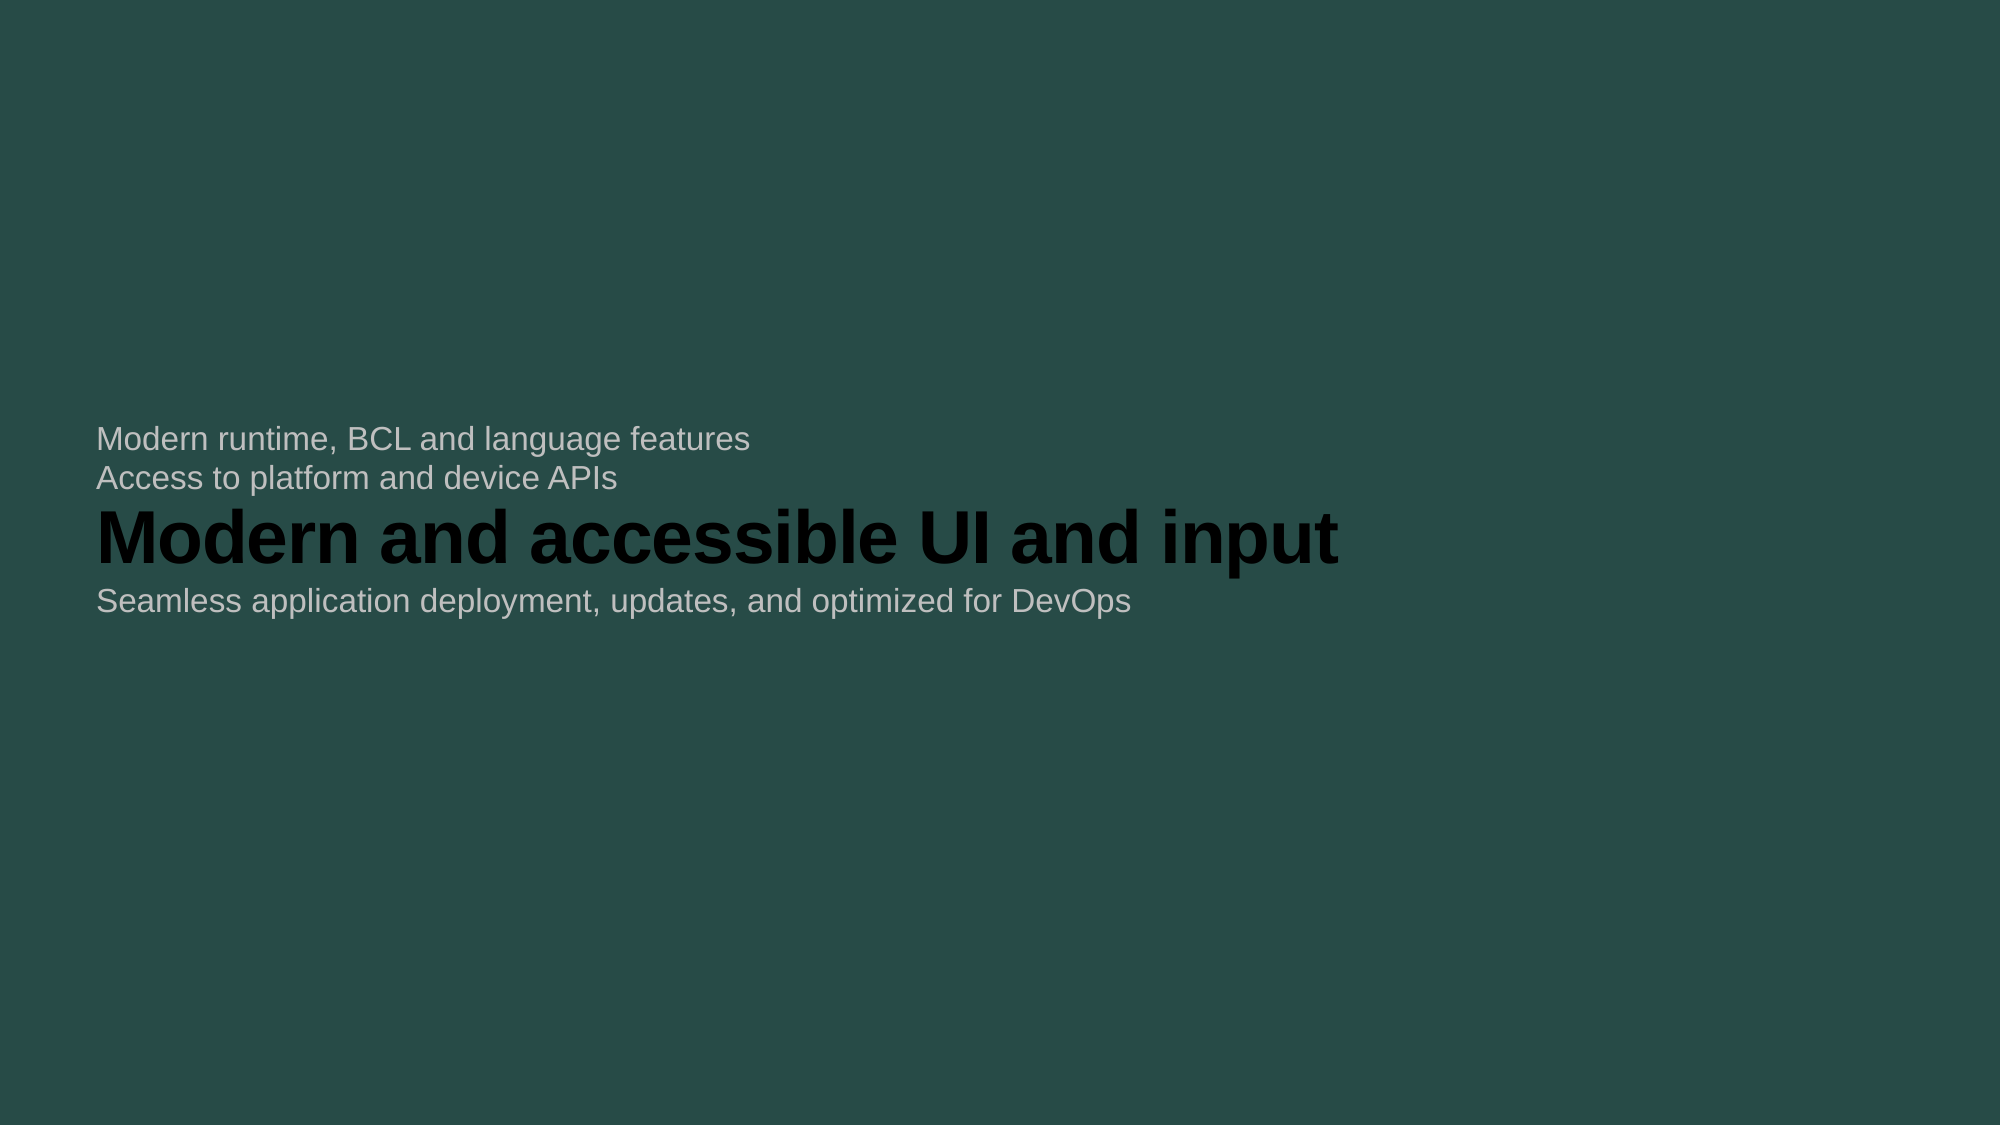

Modern runtime, BCL and language features
Access to platform and device APIs
# Modern and accessible UI and input
Seamless application deployment, updates, and optimized for DevOps